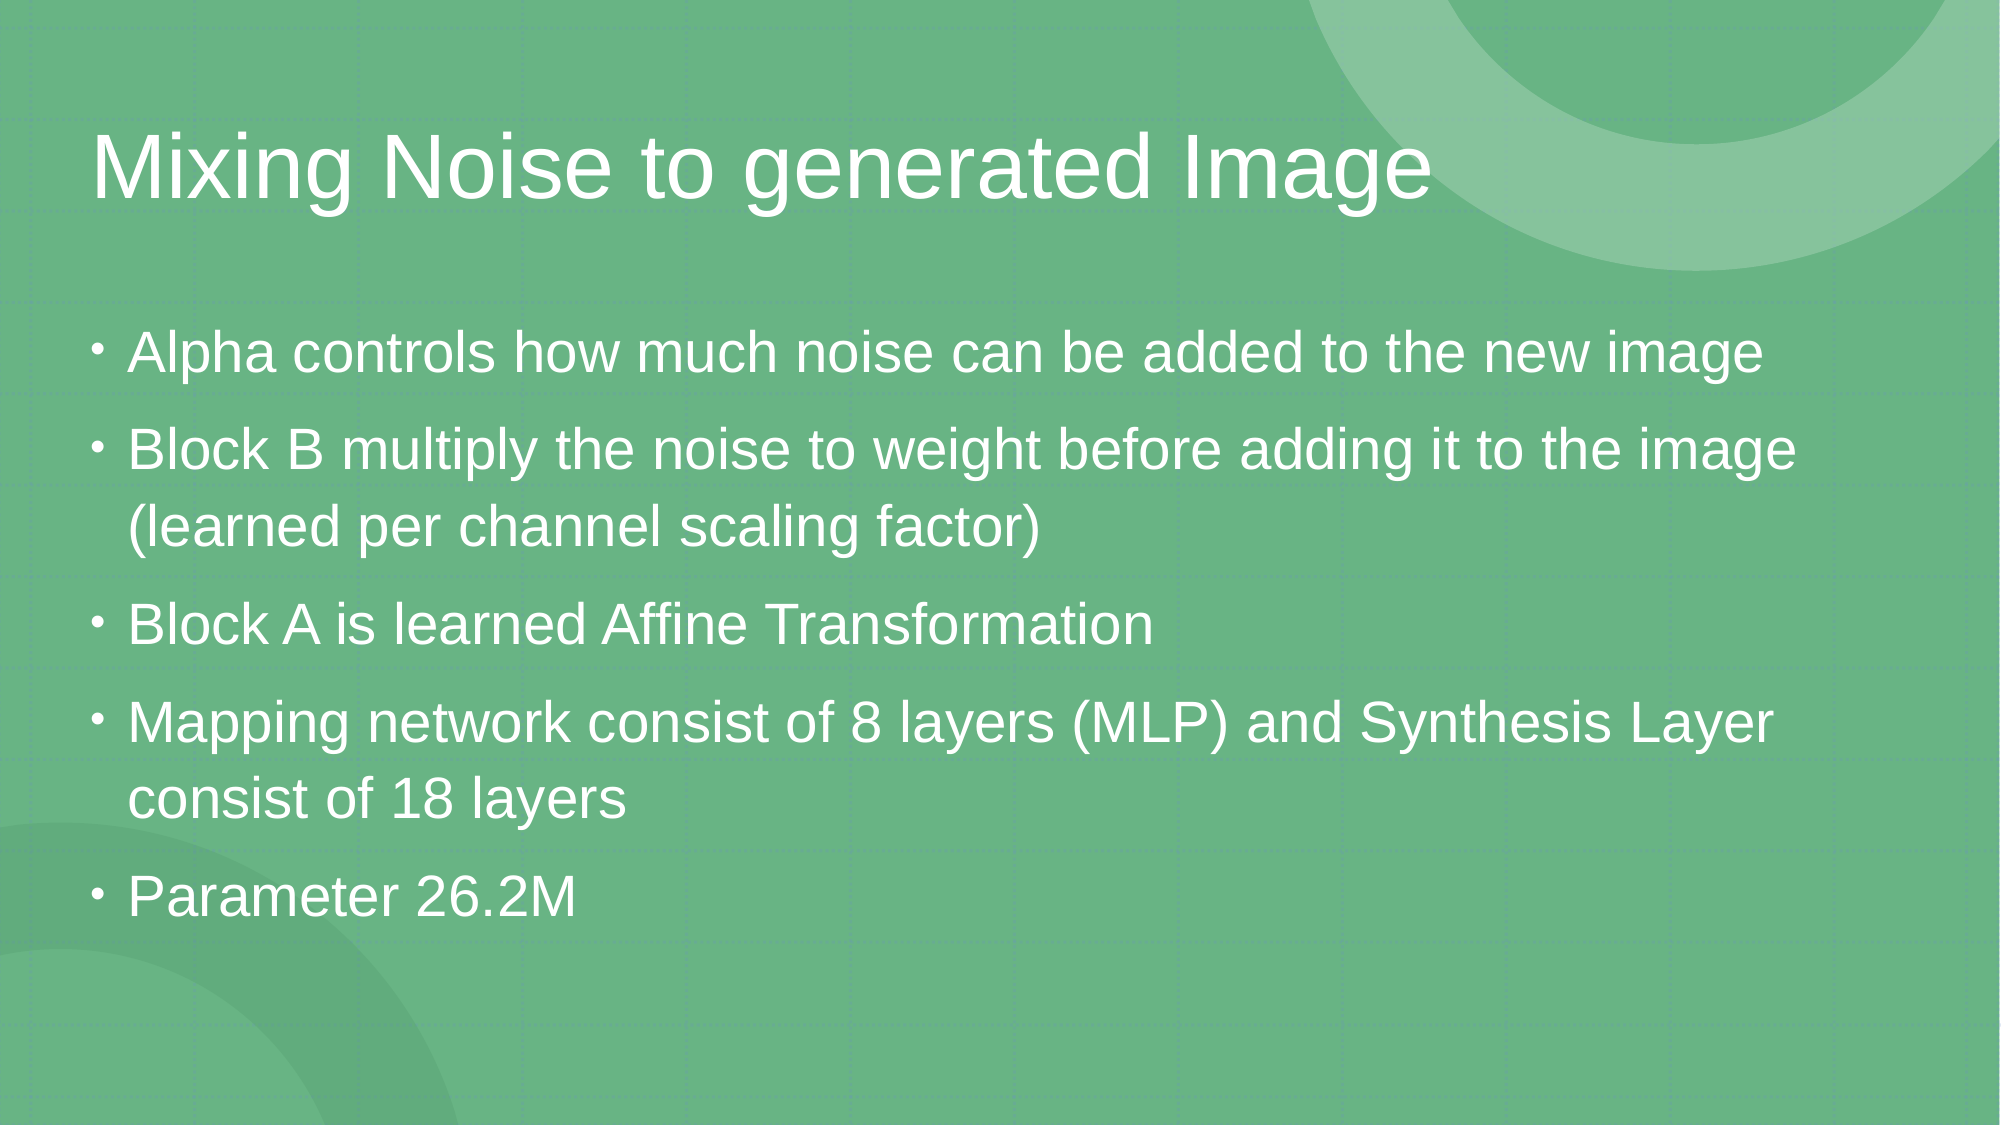

# Mixing Noise to generated Image
Alpha controls how much noise can be added to the new image
Block B multiply the noise to weight before adding it to the image (learned per channel scaling factor)
Block A is learned Affine Transformation
Mapping network consist of 8 layers (MLP) and Synthesis Layer consist of 18 layers
Parameter 26.2M